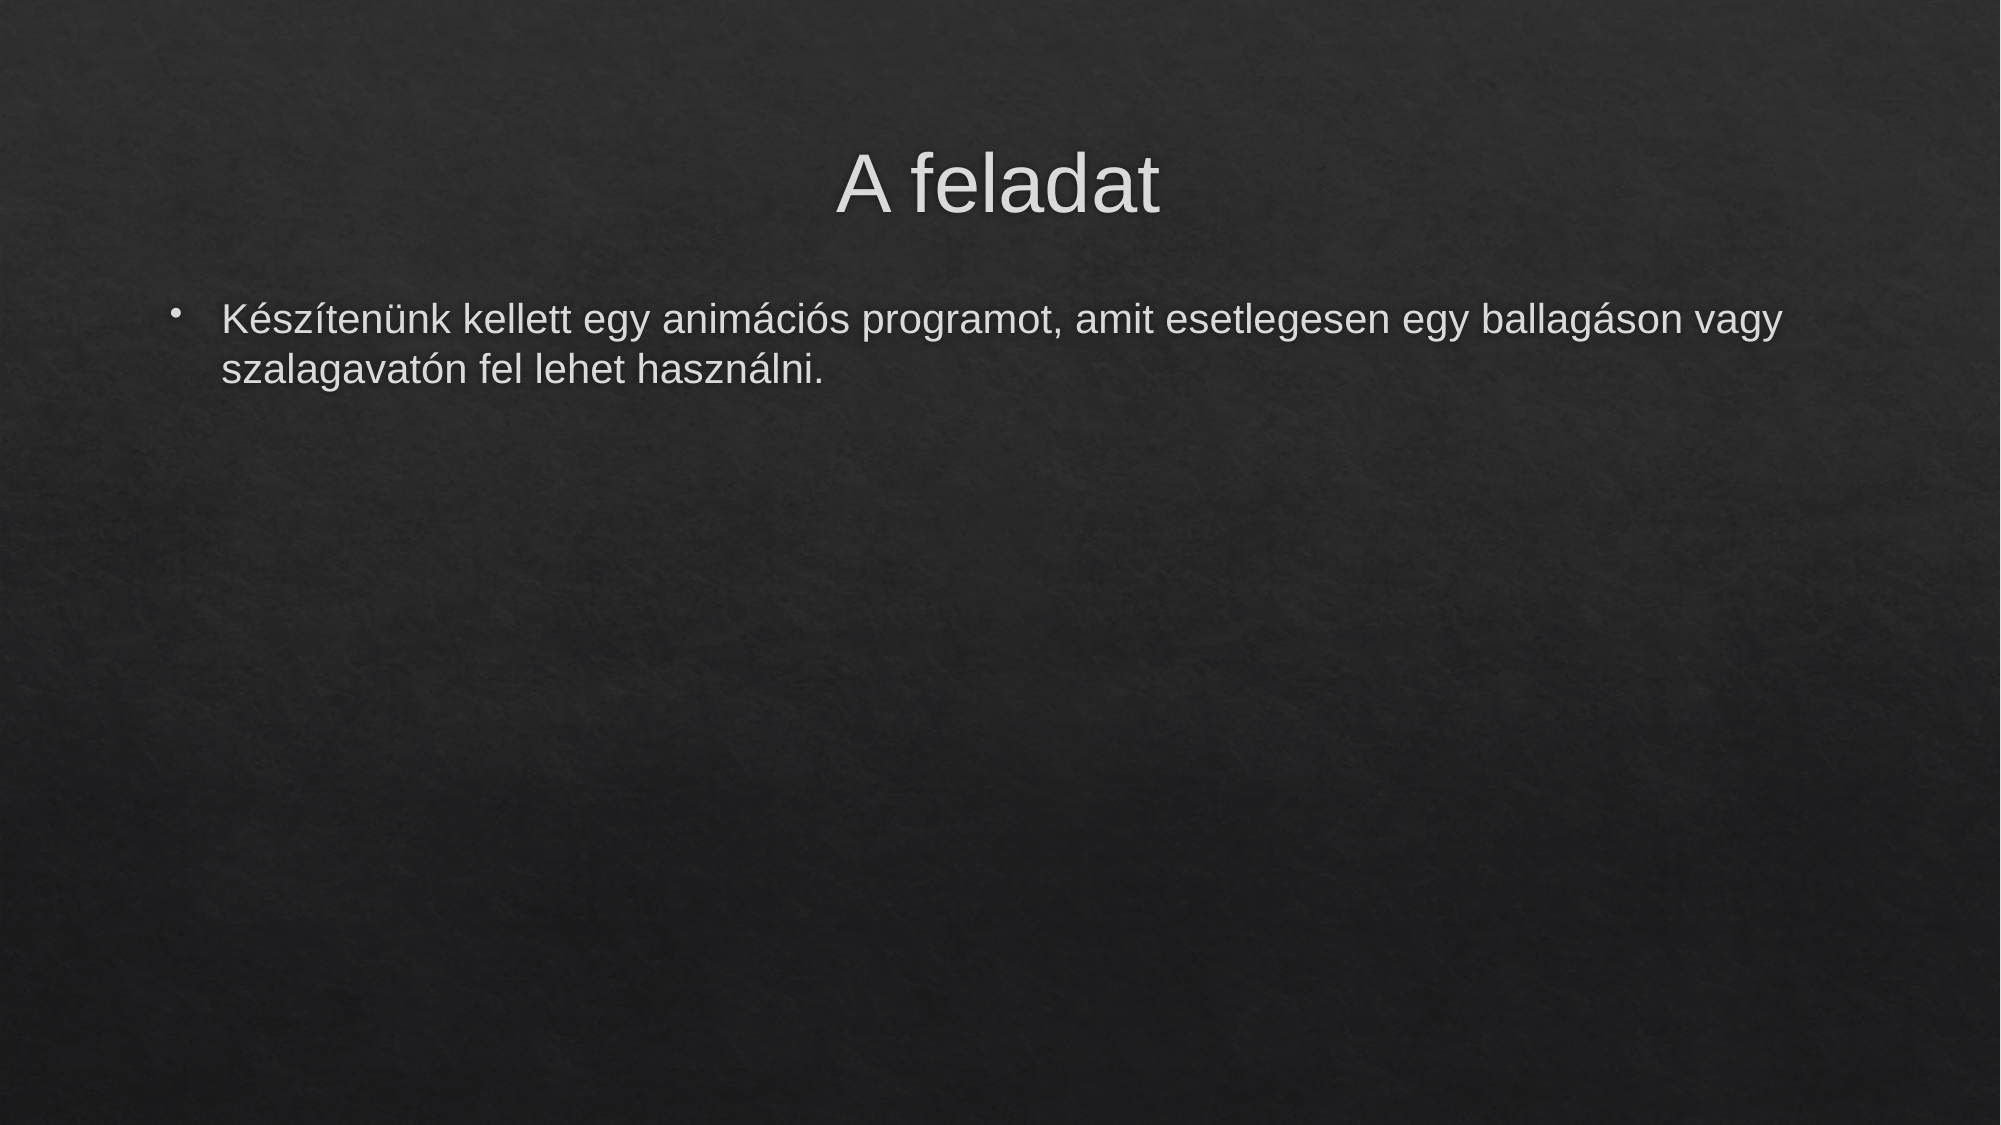

# A feladat
Készítenünk kellett egy animációs programot, amit esetlegesen egy ballagáson vagy szalagavatón fel lehet használni.